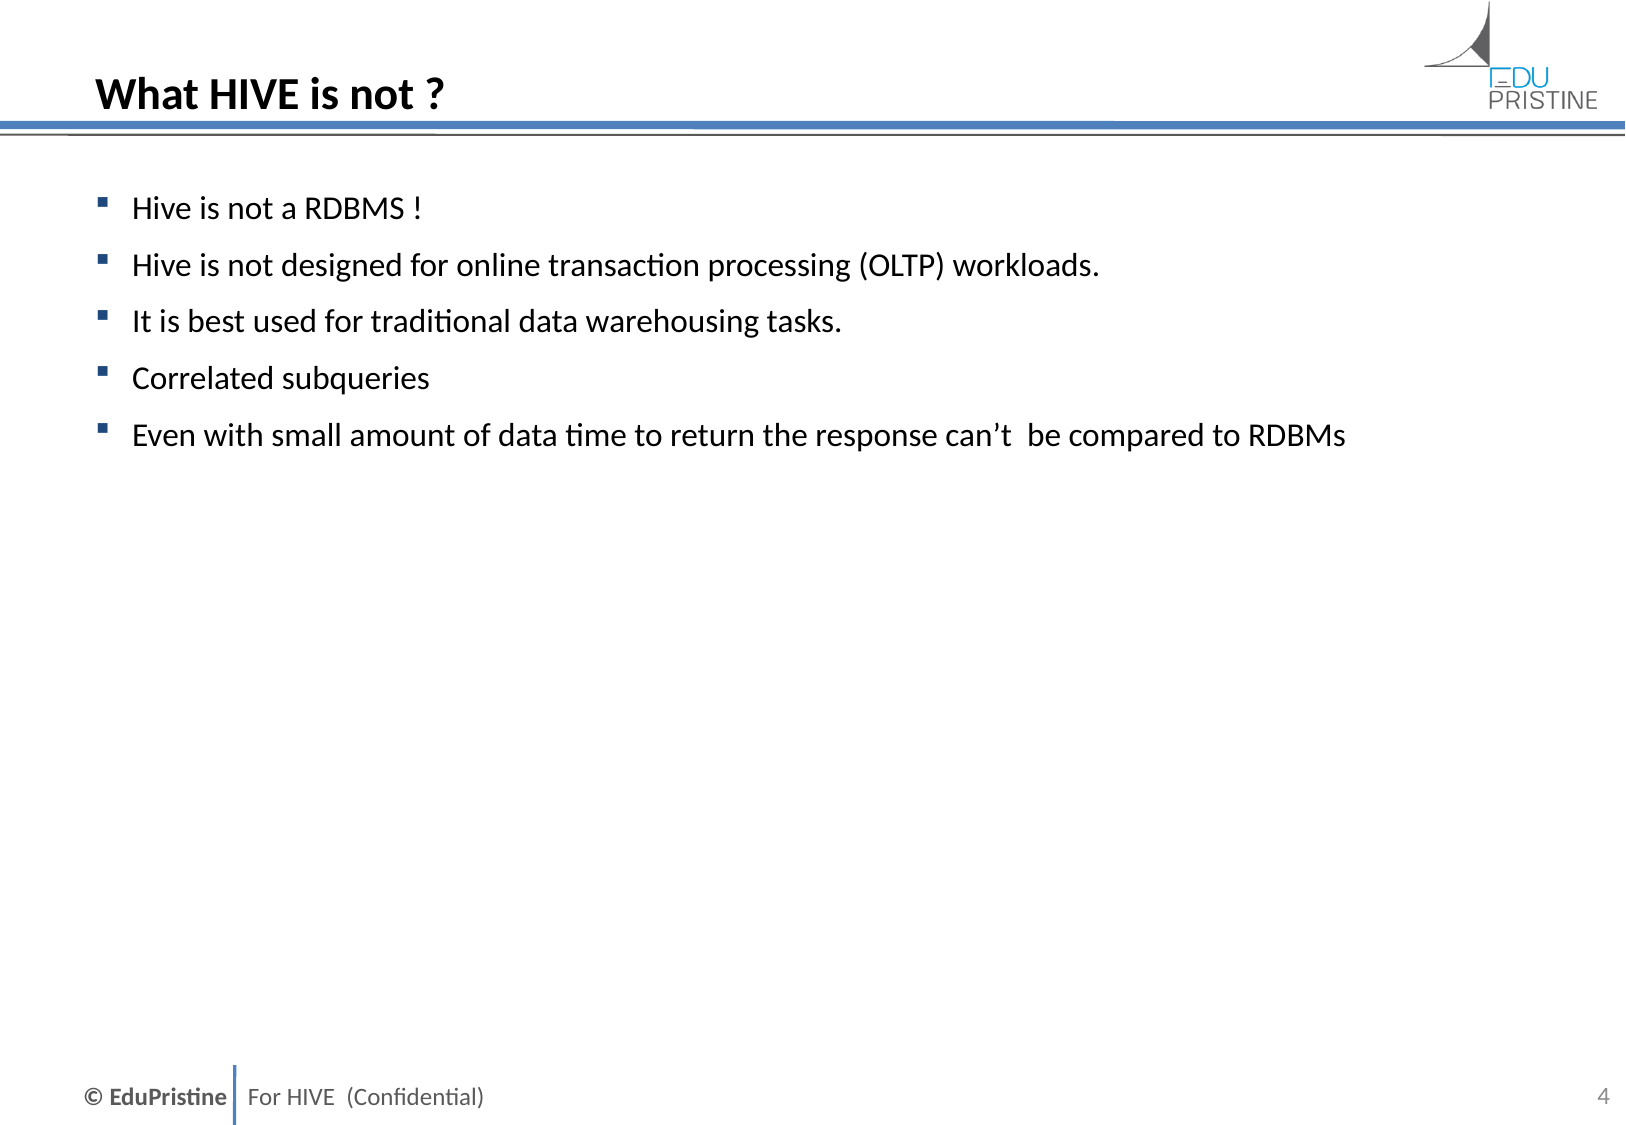

# What HIVE is not ?
Hive is not a RDBMS !
Hive is not designed for online transaction processing (OLTP) workloads.
It is best used for traditional data warehousing tasks.
Correlated subqueries
Even with small amount of data time to return the response can’t  be compared to RDBMs

4